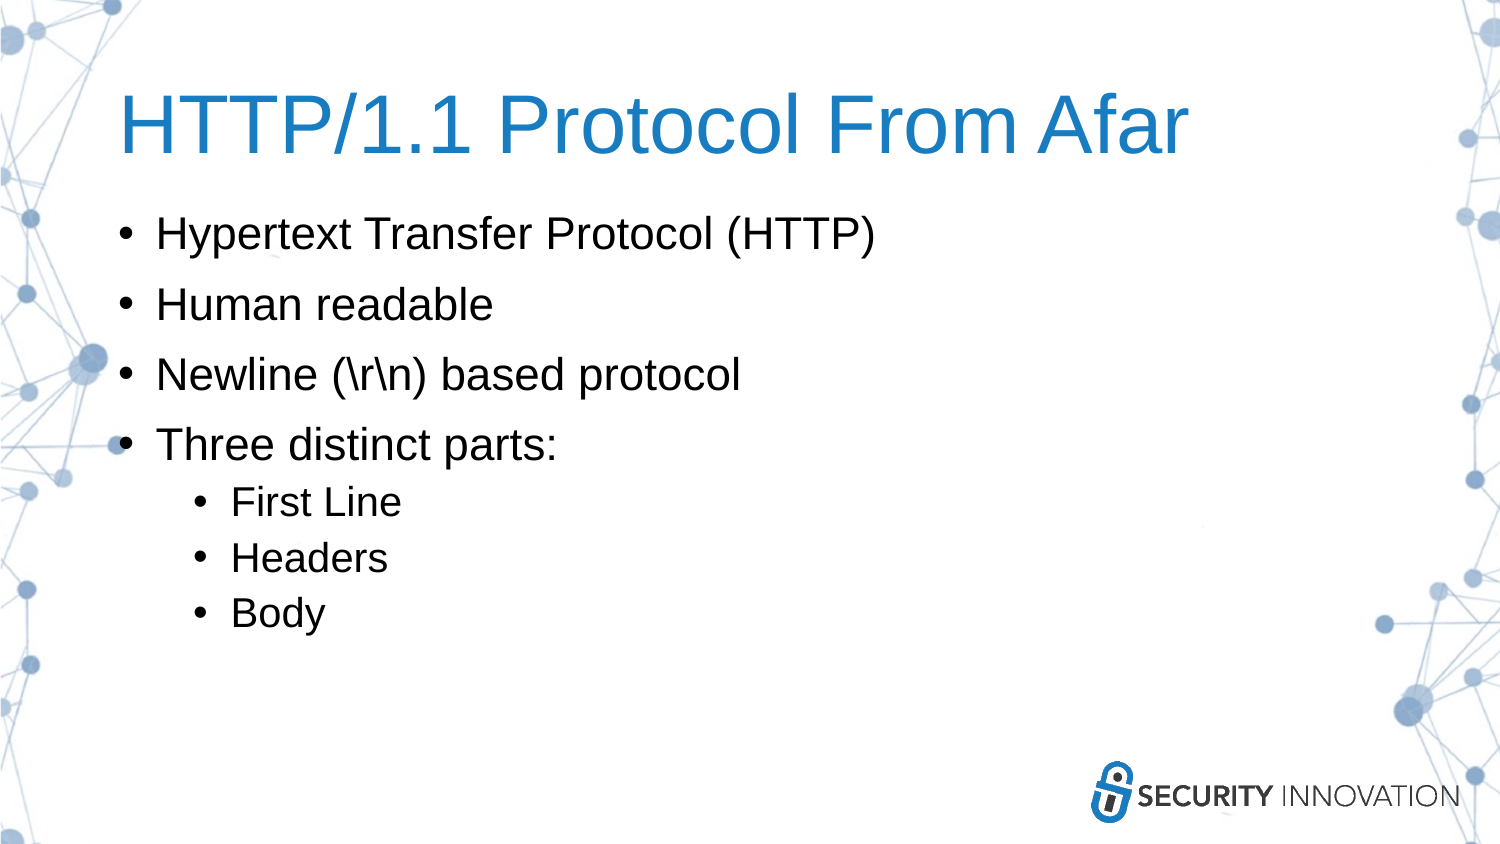

# HTTP/1.1 Protocol From Afar
Hypertext Transfer Protocol (HTTP)
Human readable
Newline (\r\n) based protocol
Three distinct parts:
First Line
Headers
Body